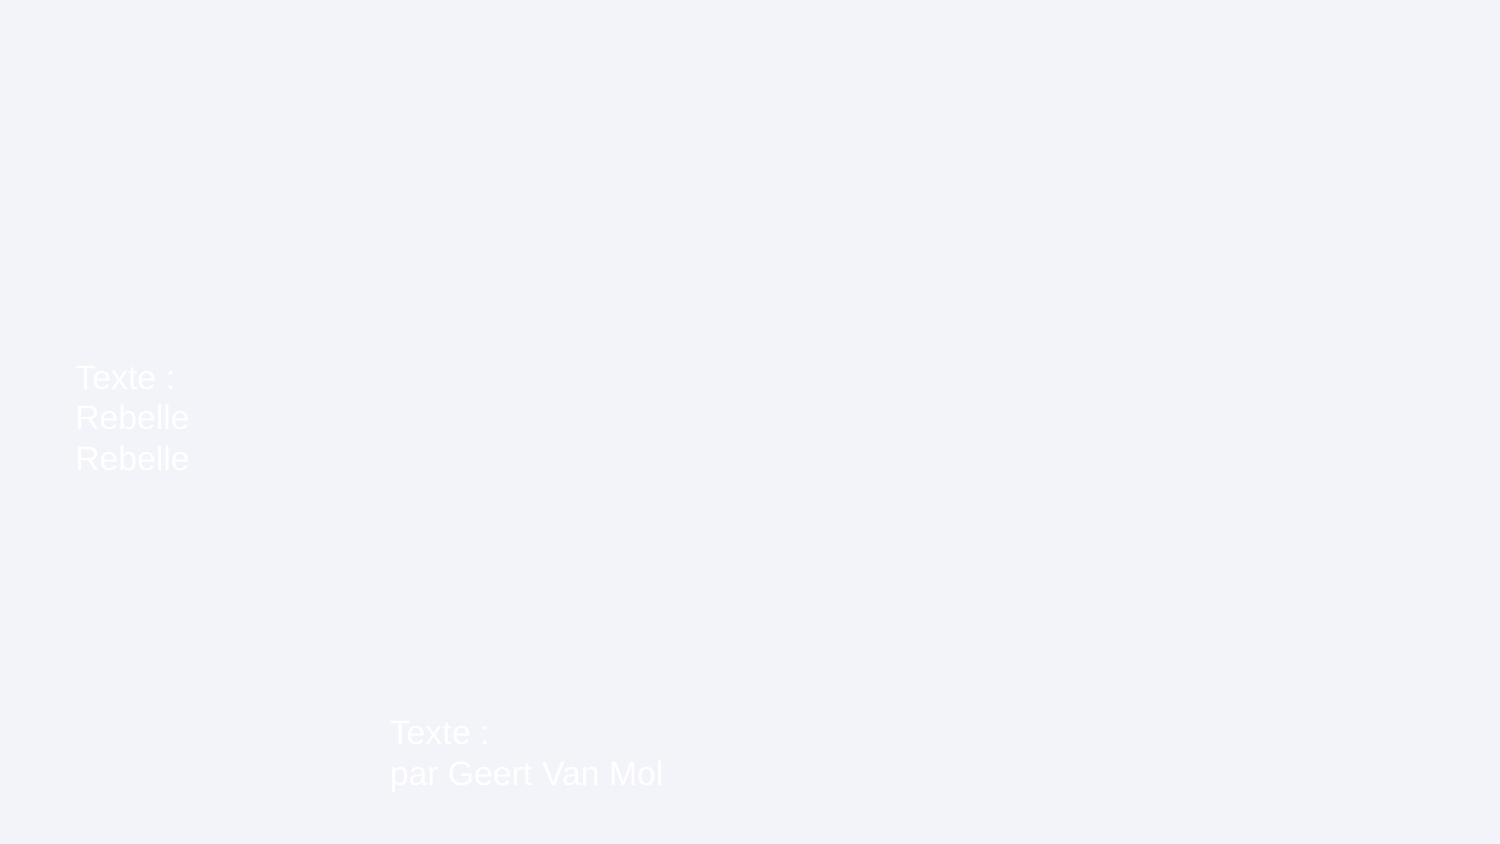

Texte :
Rebelle
Rebelle

Texte :
par Geert Van Mol